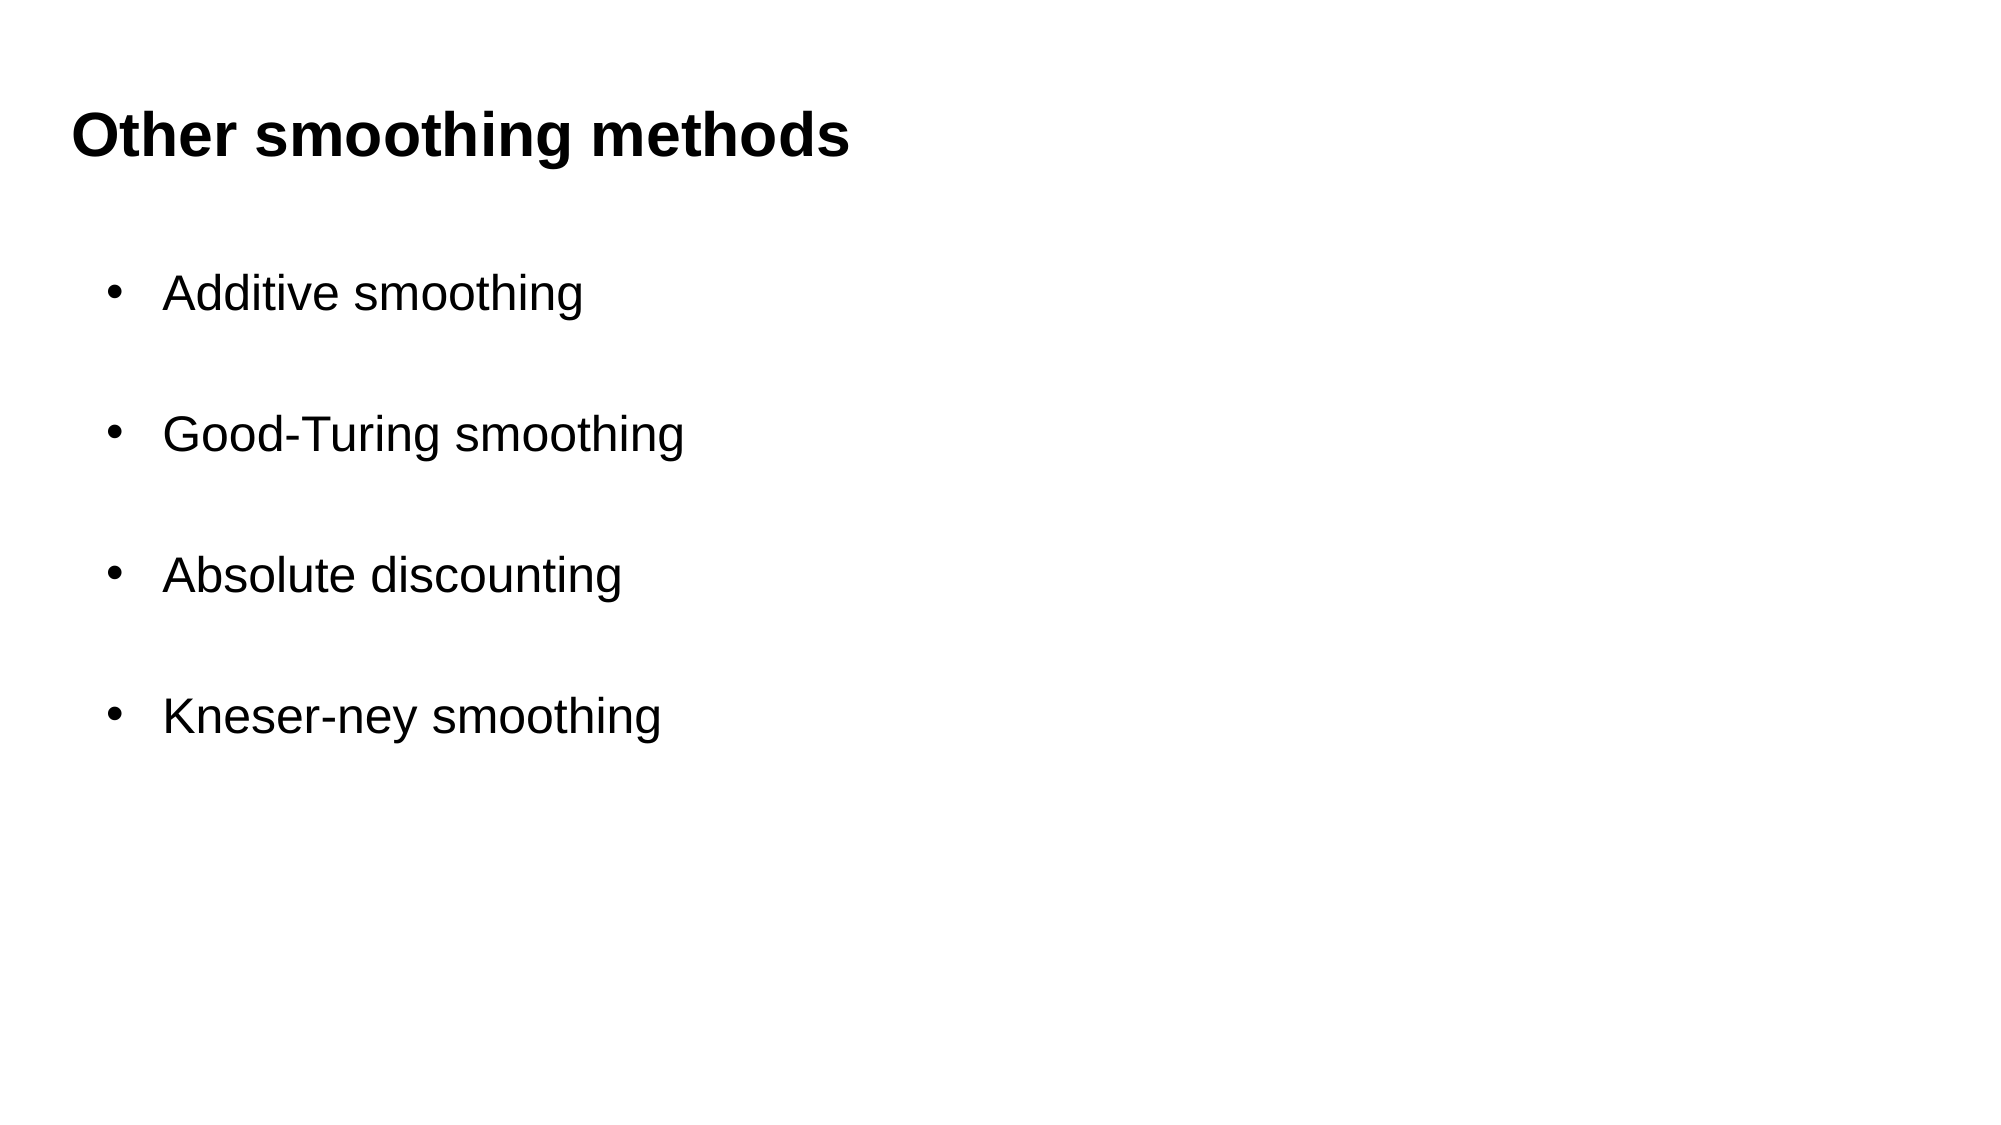

Other smoothing methods
Additive smoothing

Good-Turing smoothing

Absolute discounting

Kneser-ney smoothing
40